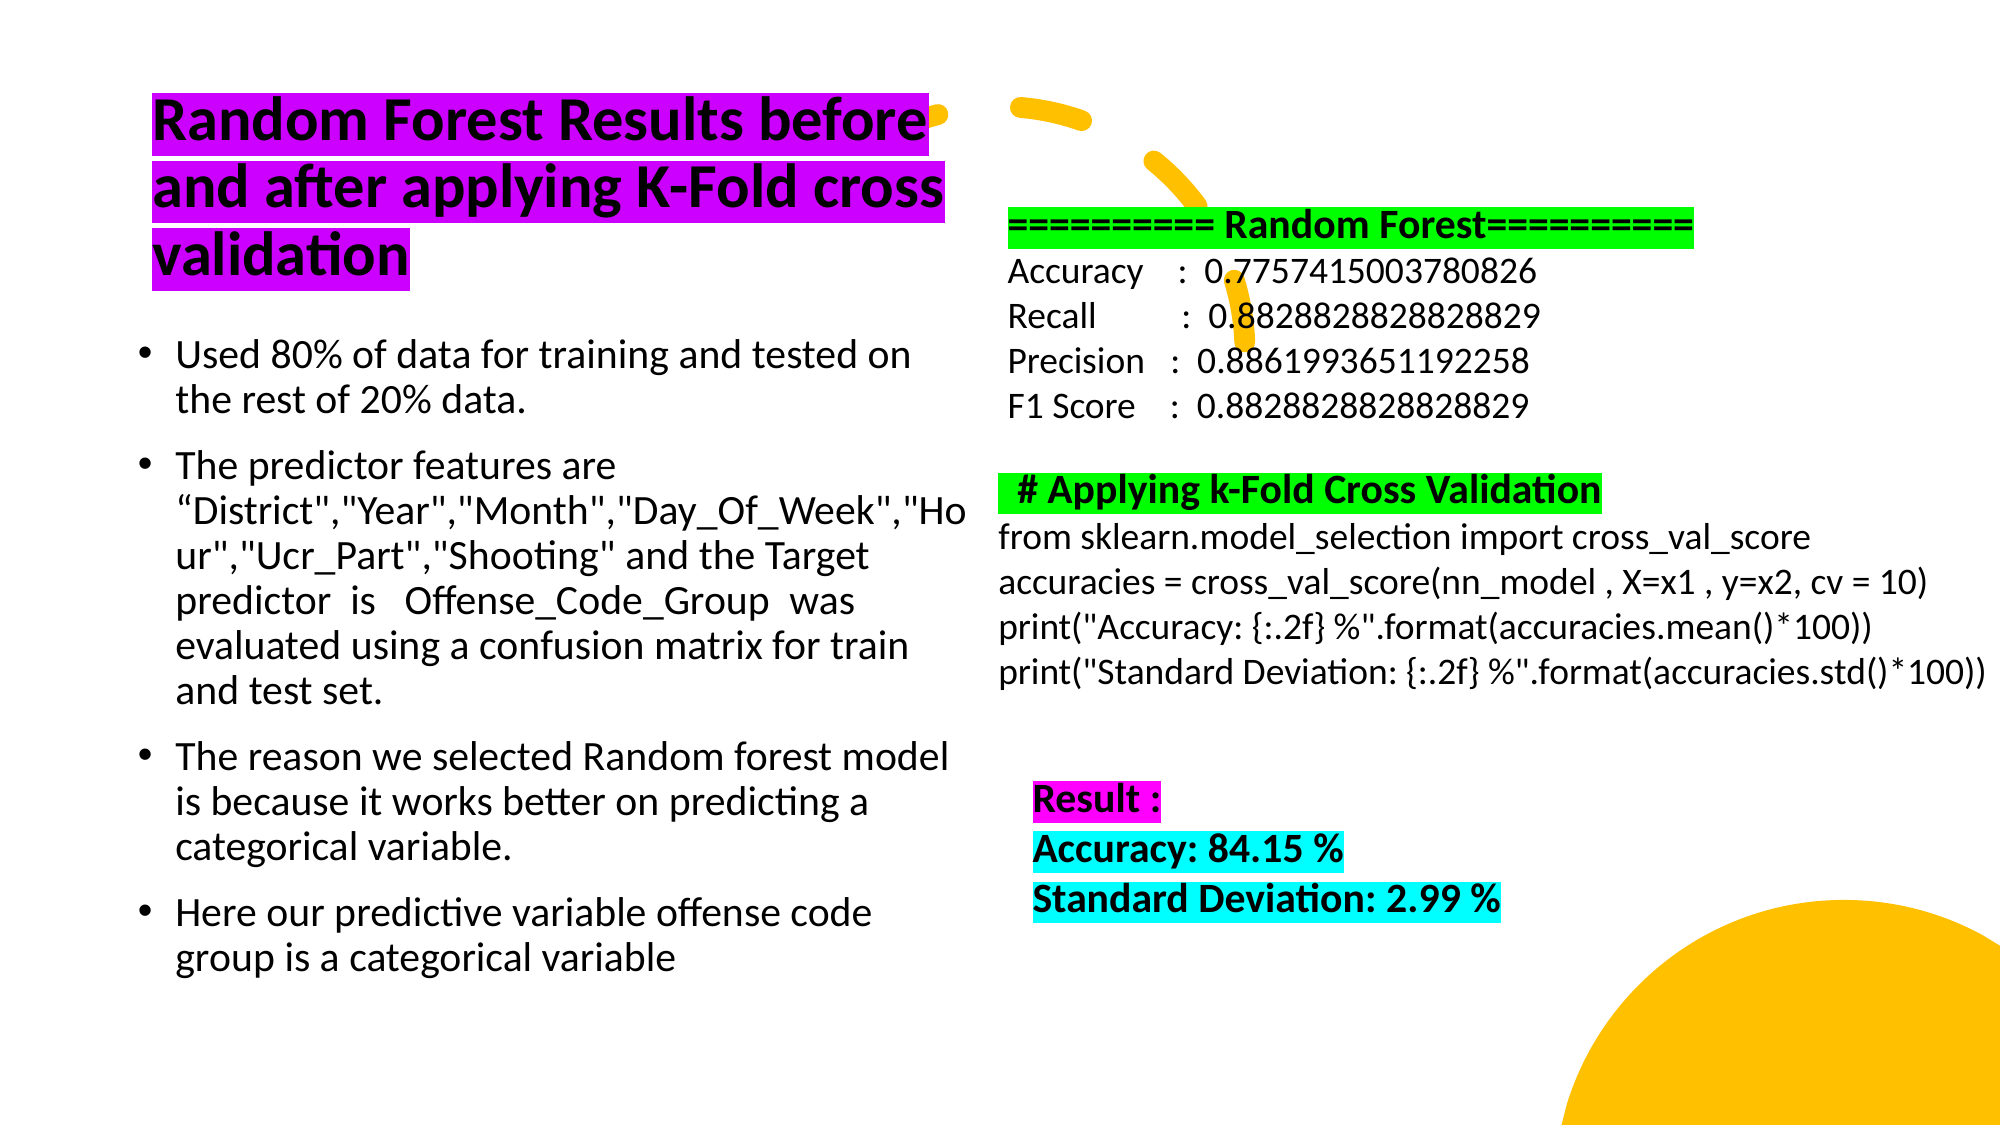

# Random Forest Results before and after applying K-Fold cross validation

========== Random Forest==========
Accuracy    :  0.7757415003780826
Recall          :  0.8828828828828829
Precision   :  0.8861993651192258
F1 Score    :  0.8828828828828829
Used 80% of data for training and tested on the rest of 20% data.
The predictor features are “District","Year","Month","Day_Of_Week","Hour","Ucr_Part","Shooting" and the Target predictor  is   Offense_Code_Group  was evaluated using a confusion matrix for train and test set.
The reason we selected Random forest model is because it works better on predicting a categorical variable.
Here our predictive variable offense code group is a categorical variable

  # Applying k-Fold Cross Validation
from sklearn.model_selection import cross_val_score
accuracies = cross_val_score(nn_model , X=x1 , y=x2, cv = 10)
print("Accuracy: {:.2f} %".format(accuracies.mean()*100))
print("Standard Deviation: {:.2f} %".format(accuracies.std()*100))
Result :
Accuracy: 84.15 %
Standard Deviation: 2.99 %